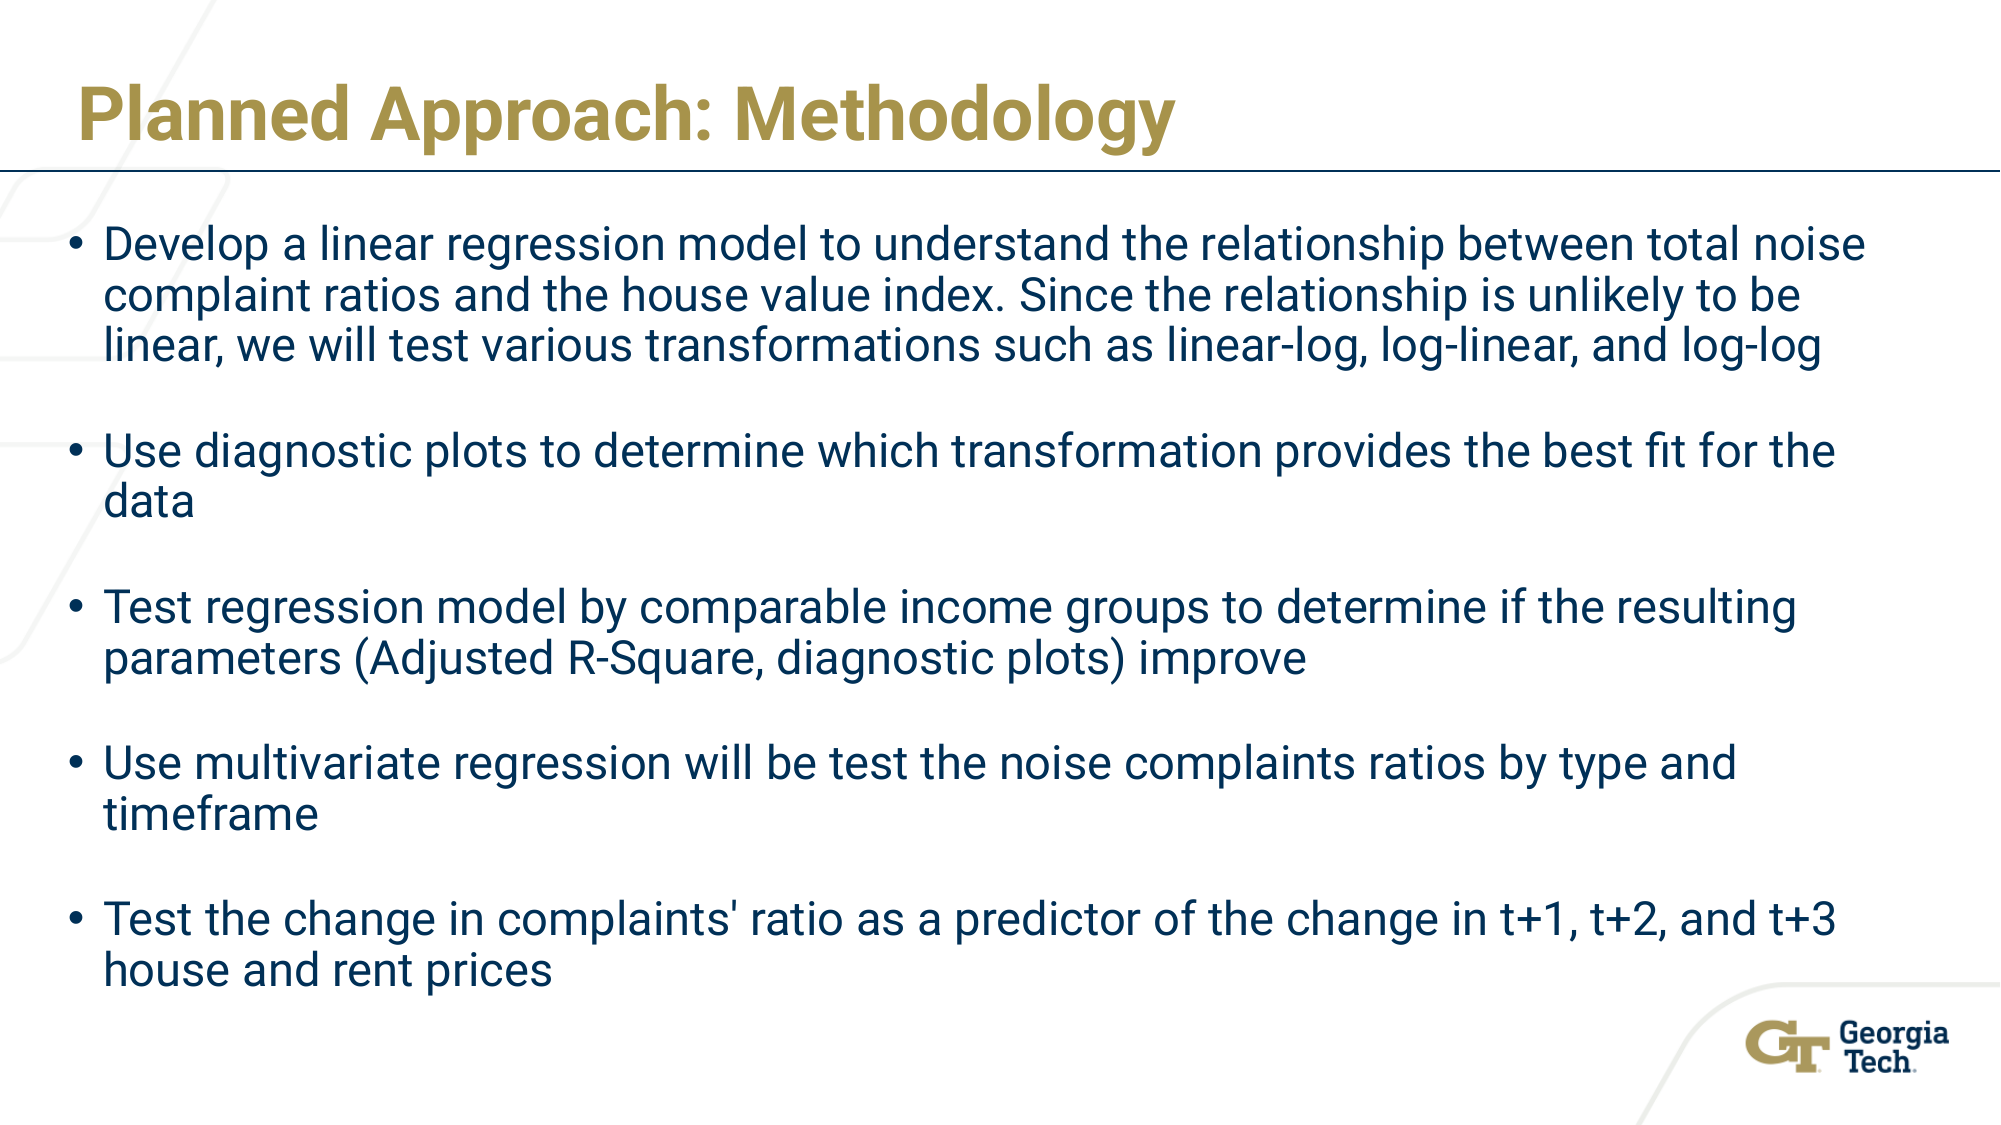

# Planned Approach: Methodology
Develop a linear regression model to understand the relationship between total noise complaint ratios and the house value index. Since the relationship is unlikely to be linear, we will test various transformations such as linear-log, log-linear, and log-log
Use diagnostic plots to determine which transformation provides the best fit for the data
Test regression model by comparable income groups to determine if the resulting parameters (Adjusted R-Square, diagnostic plots) improve
Use multivariate regression will be test the noise complaints ratios by type and timeframe
Test the change in complaints' ratio as a predictor of the change in t+1, t+2, and t+3 house and rent prices